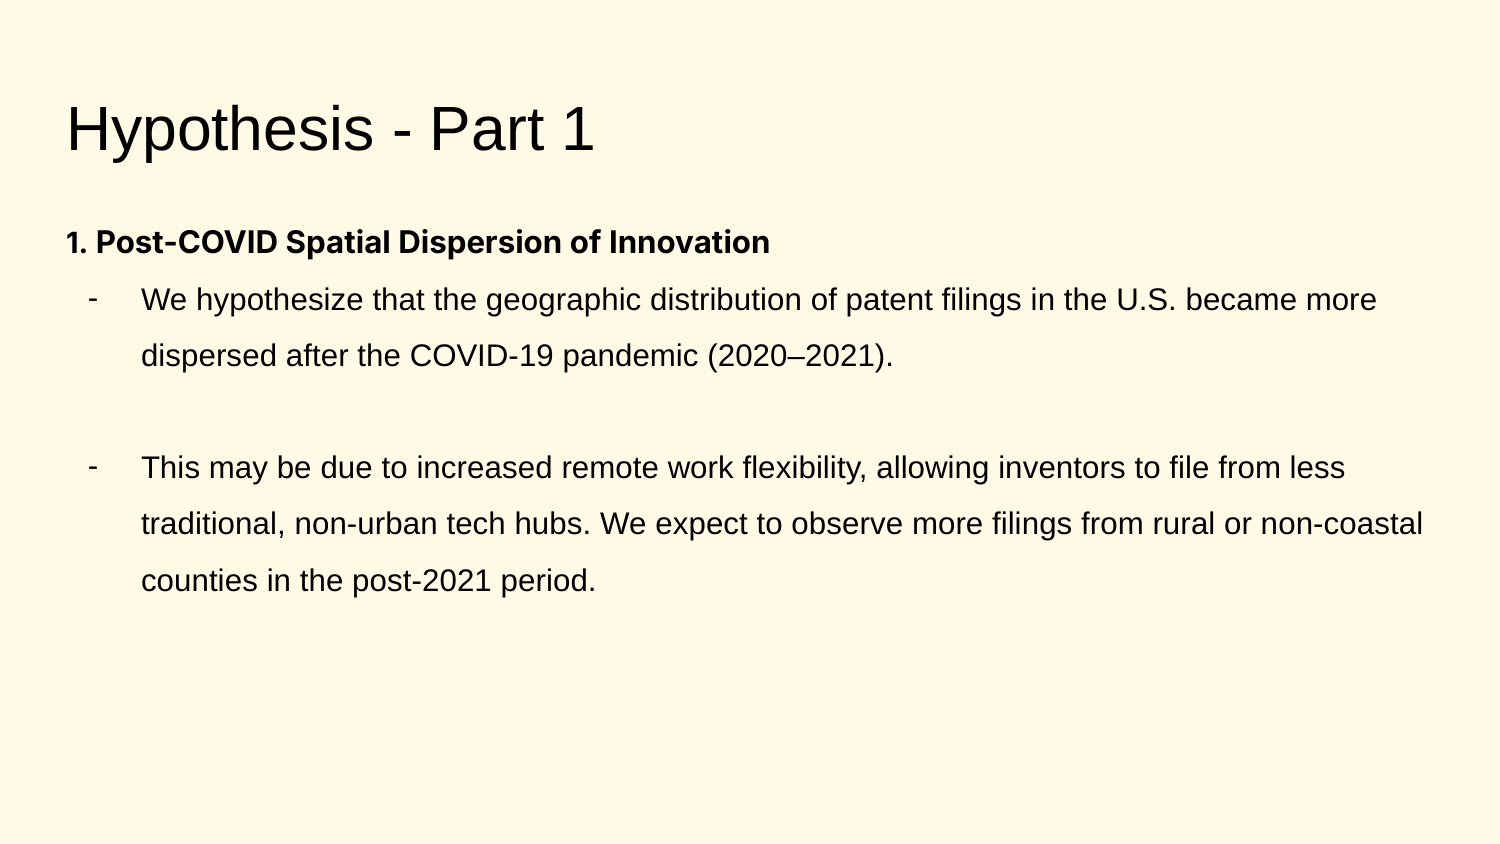

# Hypothesis - Part 1
1. Post-COVID Spatial Dispersion of Innovation
We hypothesize that the geographic distribution of patent filings in the U.S. became more dispersed after the COVID-19 pandemic (2020–2021).

This may be due to increased remote work flexibility, allowing inventors to file from less traditional, non-urban tech hubs. We expect to observe more filings from rural or non-coastal counties in the post-2021 period.